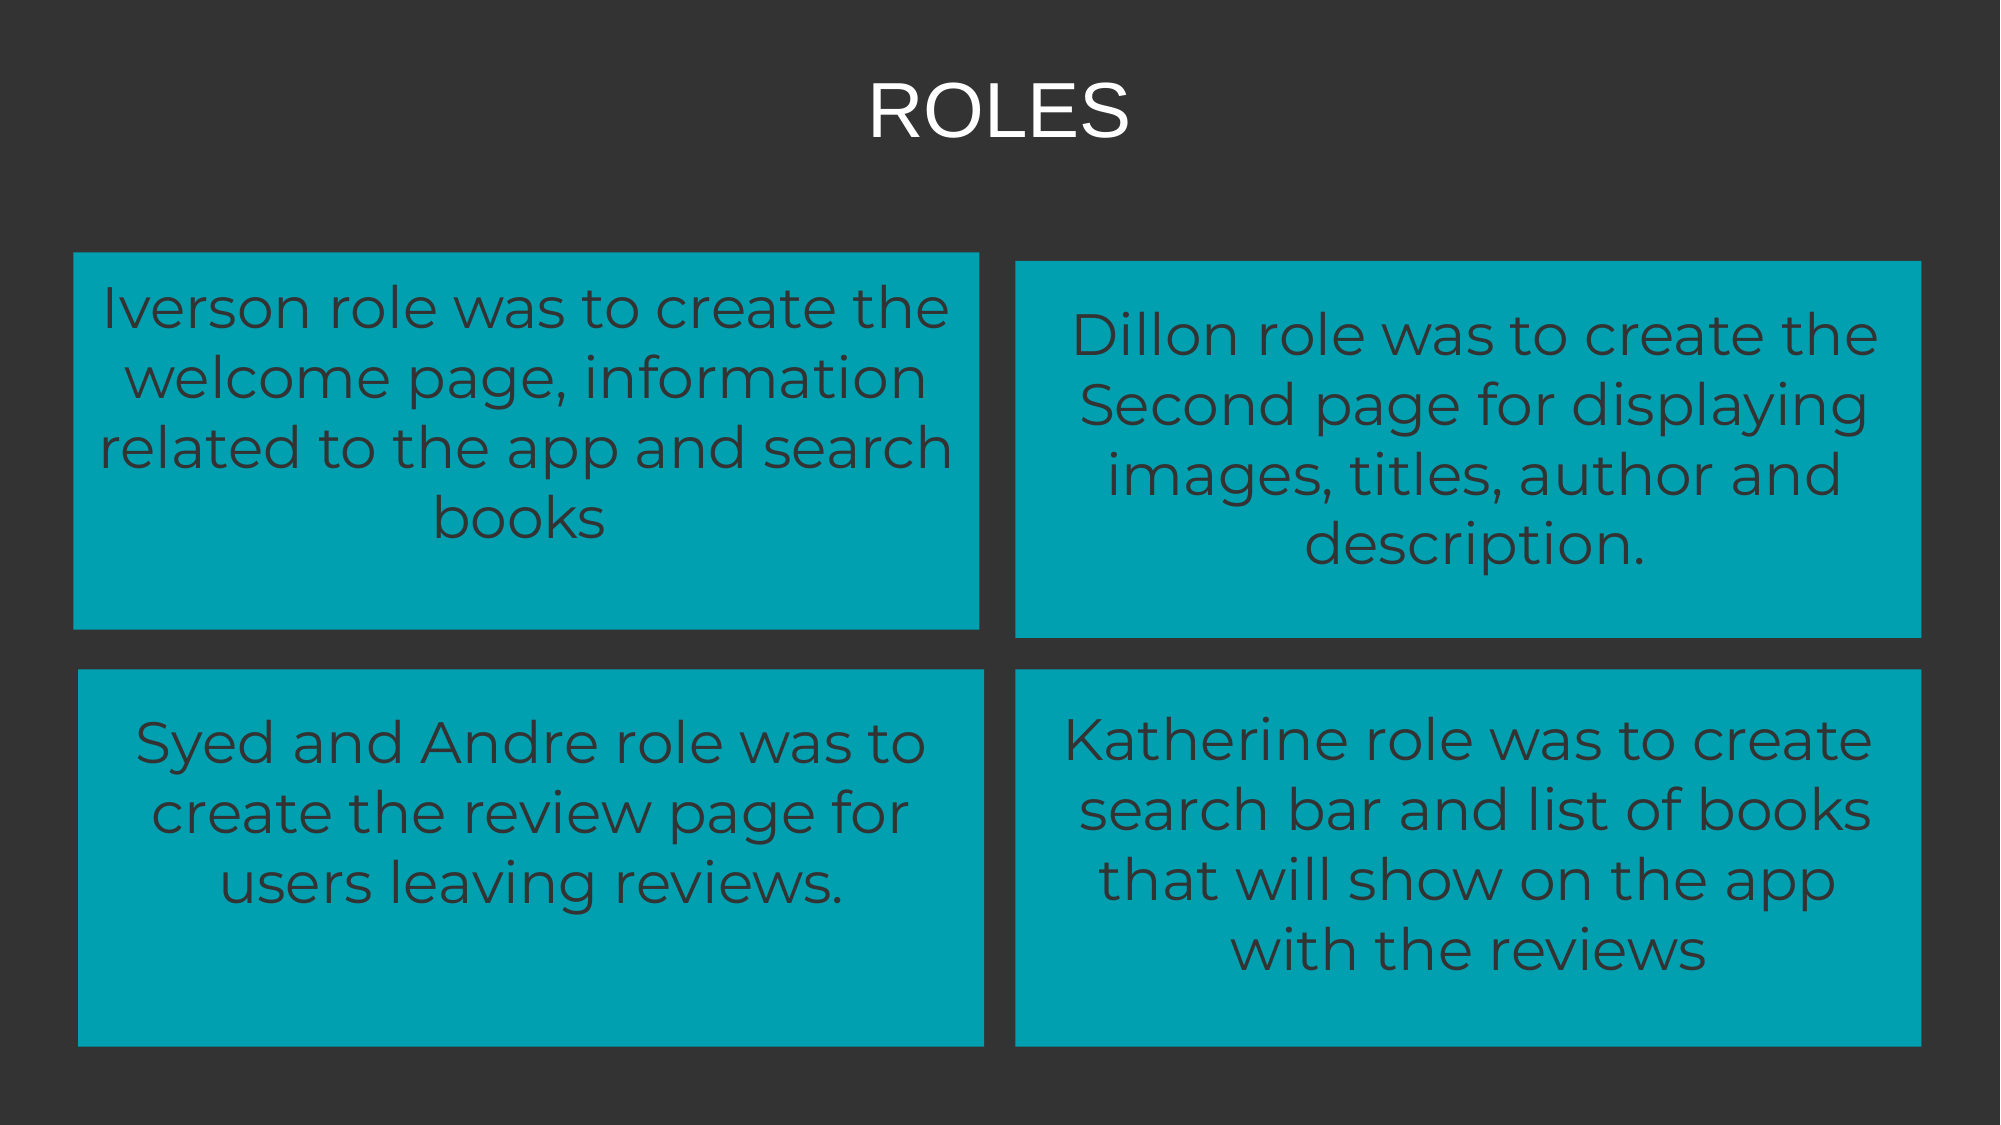

ROLES

Iverson role was to create the welcome page, information related to the app and search books
Dillon role was to create the Second page for displaying images, titles, author and description.

Katherine role was to create  search bar and list of books that will show on the app with the reviews
Syed and Andre role was to create the review page for users leaving reviews.